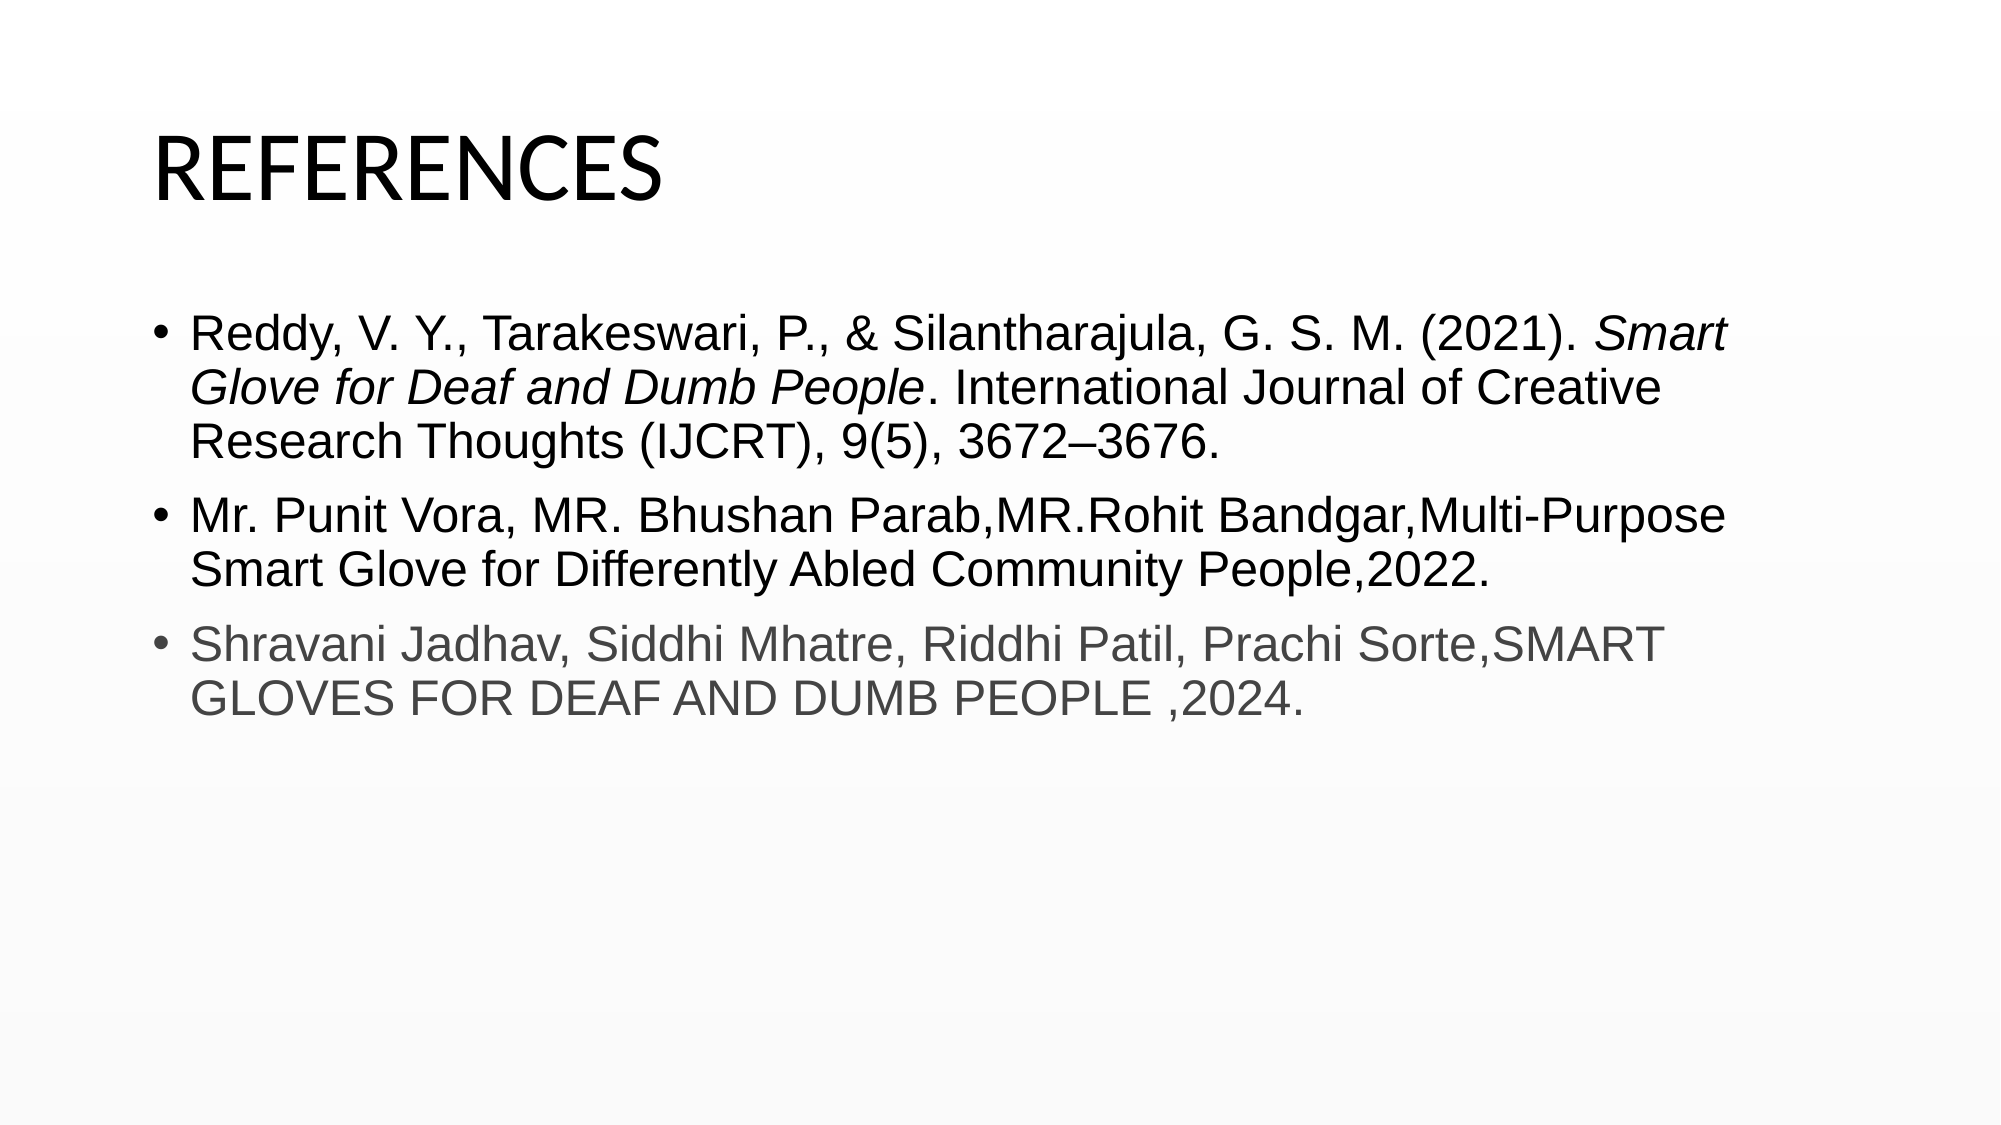

# REFERENCES
Reddy, V. Y., Tarakeswari, P., & Silantharajula, G. S. M. (2021). Smart Glove for Deaf and Dumb People. International Journal of Creative Research Thoughts (IJCRT), 9(5), 3672–3676.
Mr. Punit Vora, MR. Bhushan Parab,MR.Rohit Bandgar,Multi-Purpose Smart Glove for Differently Abled Community People,2022.
Shravani Jadhav, Siddhi Mhatre, Riddhi Patil, Prachi Sorte,SMART GLOVES FOR DEAF AND DUMB PEOPLE ,2024.